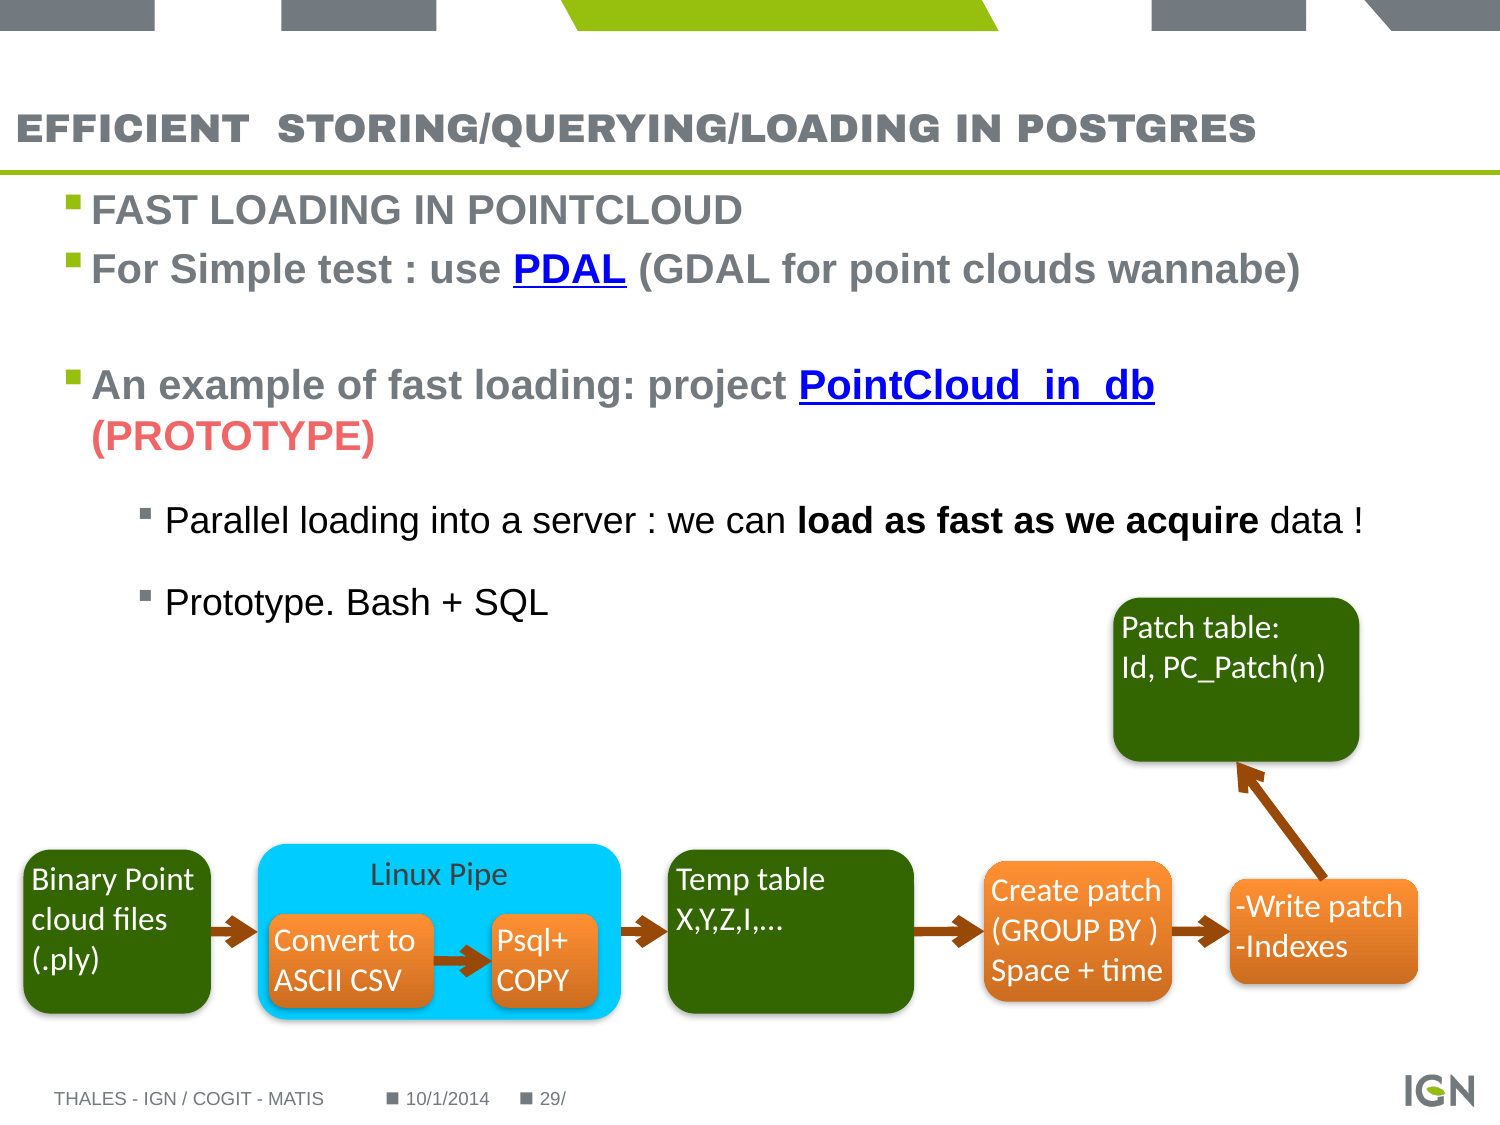

# efficient  storing/querying/Loading in postgres
FAST Loading in PointCloud
For Simple test : use PDAL (GDAL for point clouds wannabe)

An example of fast loading: project PointCloud_in_db (PROTOTYPE)
Parallel loading into a server : we can load as fast as we acquire data !
Prototype. Bash + SQL
Patch table:
Id, PC_Patch(n)
Linux Pipe
Convert to ASCII CSV
Psql+ COPY
Binary Point cloud files
(.ply)
Temp table
X,Y,Z,I,…
Create patch
(GROUP BY )
Space + time
-Write patch
-Indexes
Thales - IGN / COGIT - MATIS
10/1/2014
29/